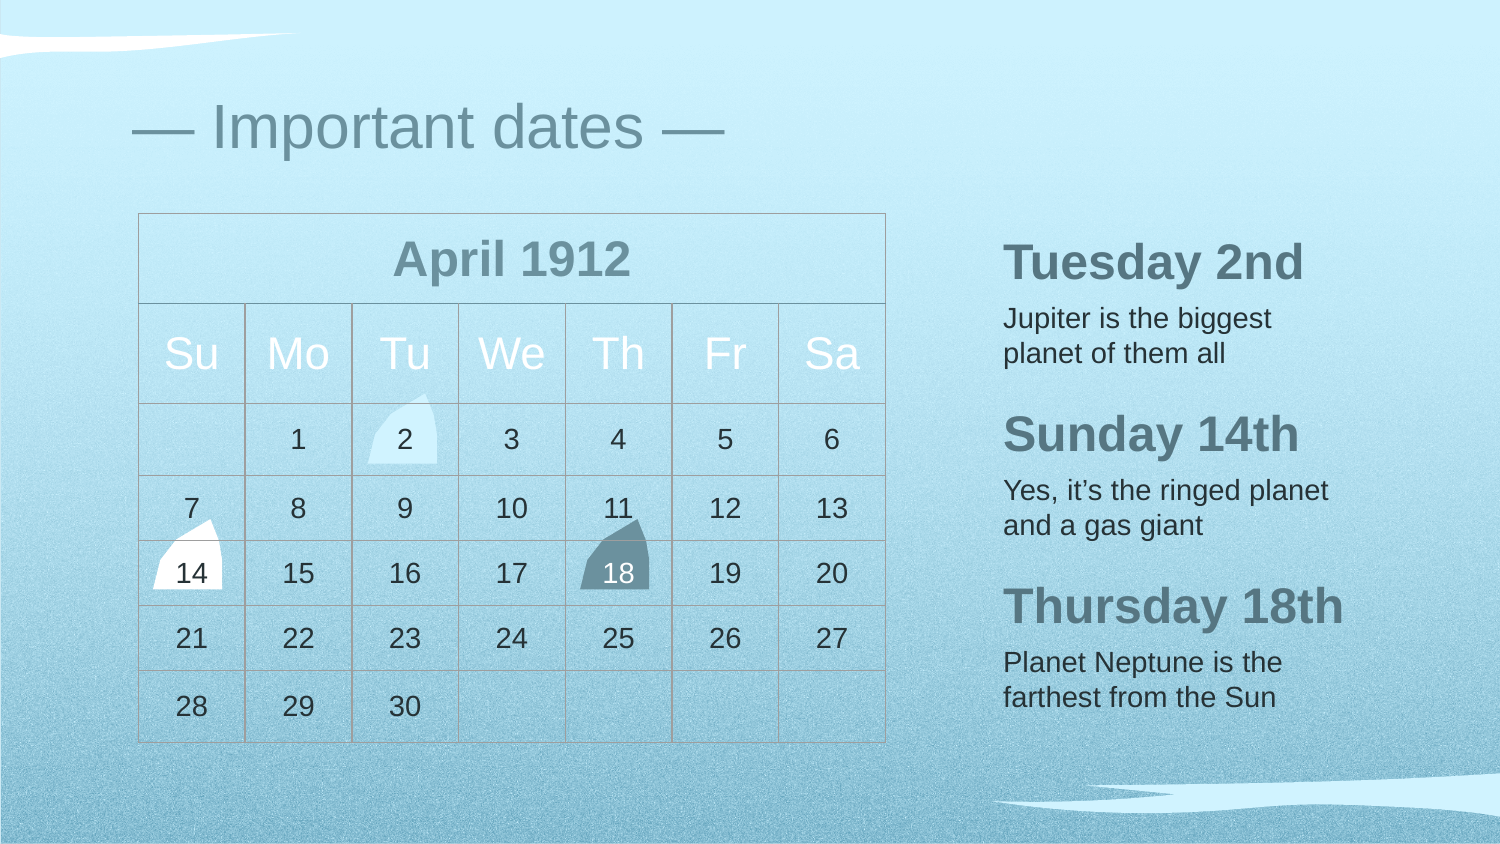

# — Important dates —
| April 1912 |  |  |  |  |  |  |
| --- | --- | --- | --- | --- | --- | --- |
| Su | Mo | Tu | We | Th | Fr | Sa |
|  | 1 | 2 | 3 | 4 | 5 | 6 |
| 7 | 8 | 9 | 10 | 11 | 12 | 13 |
| 14 | 15 | 16 | 17 | 18 | 19 | 20 |
| 21 | 22 | 23 | 24 | 25 | 26 | 27 |
| 28 | 29 | 30 |  |  |  |  |
Tuesday 2nd
Jupiter is the biggest planet of them all

Sunday 14th
Yes, it’s the ringed planet and a gas giant

Thursday 18th
Planet Neptune is the farthest from the Sun